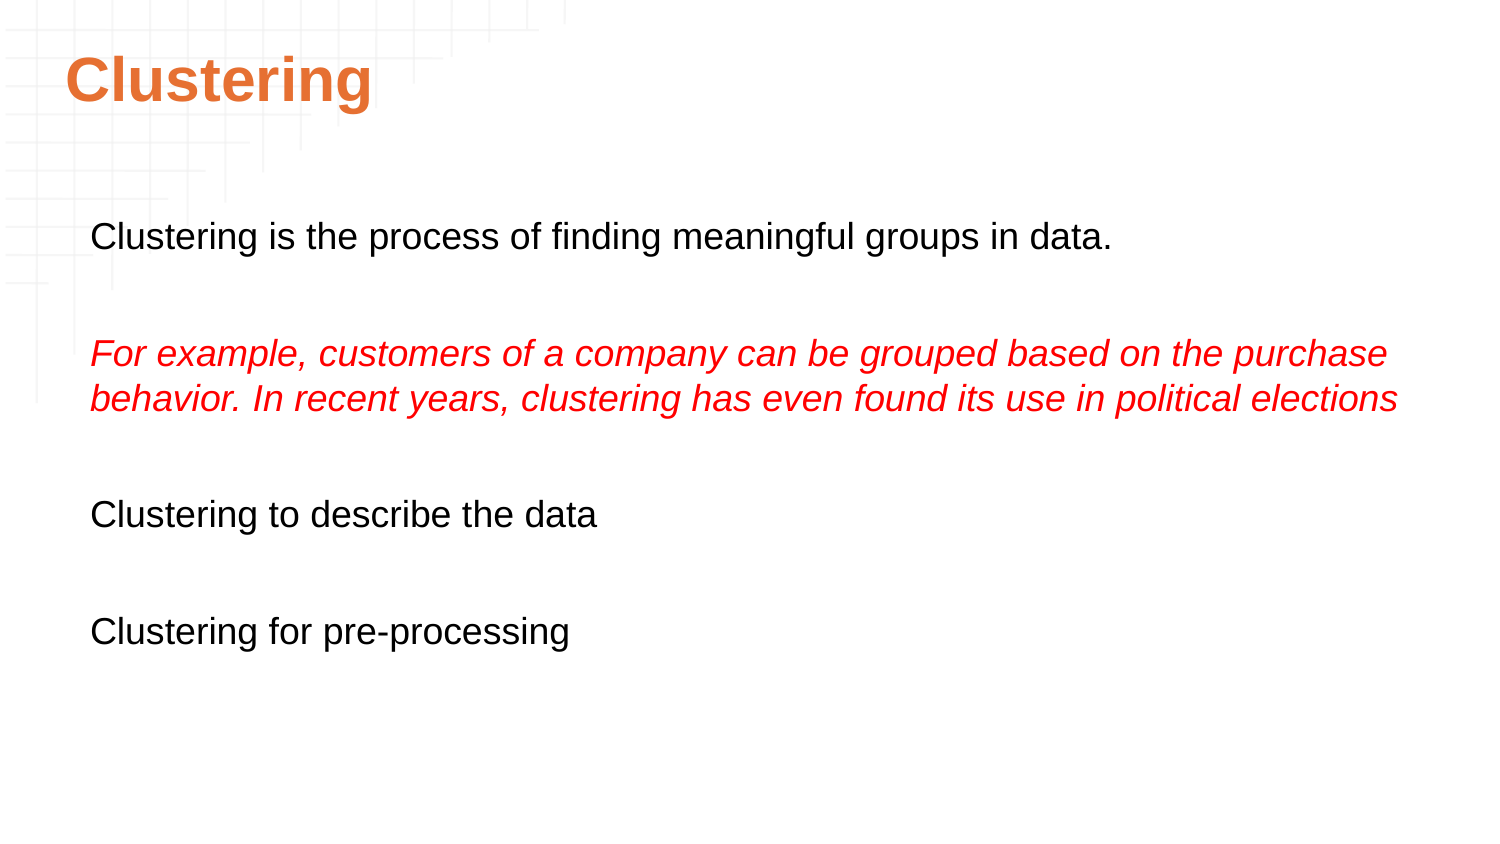

# Clustering
Clustering is the process of finding meaningful groups in data.

For example, customers of a company can be grouped based on the purchase behavior. In recent years, clustering has even found its use in political elections

Clustering to describe the data

Clustering for pre-processing